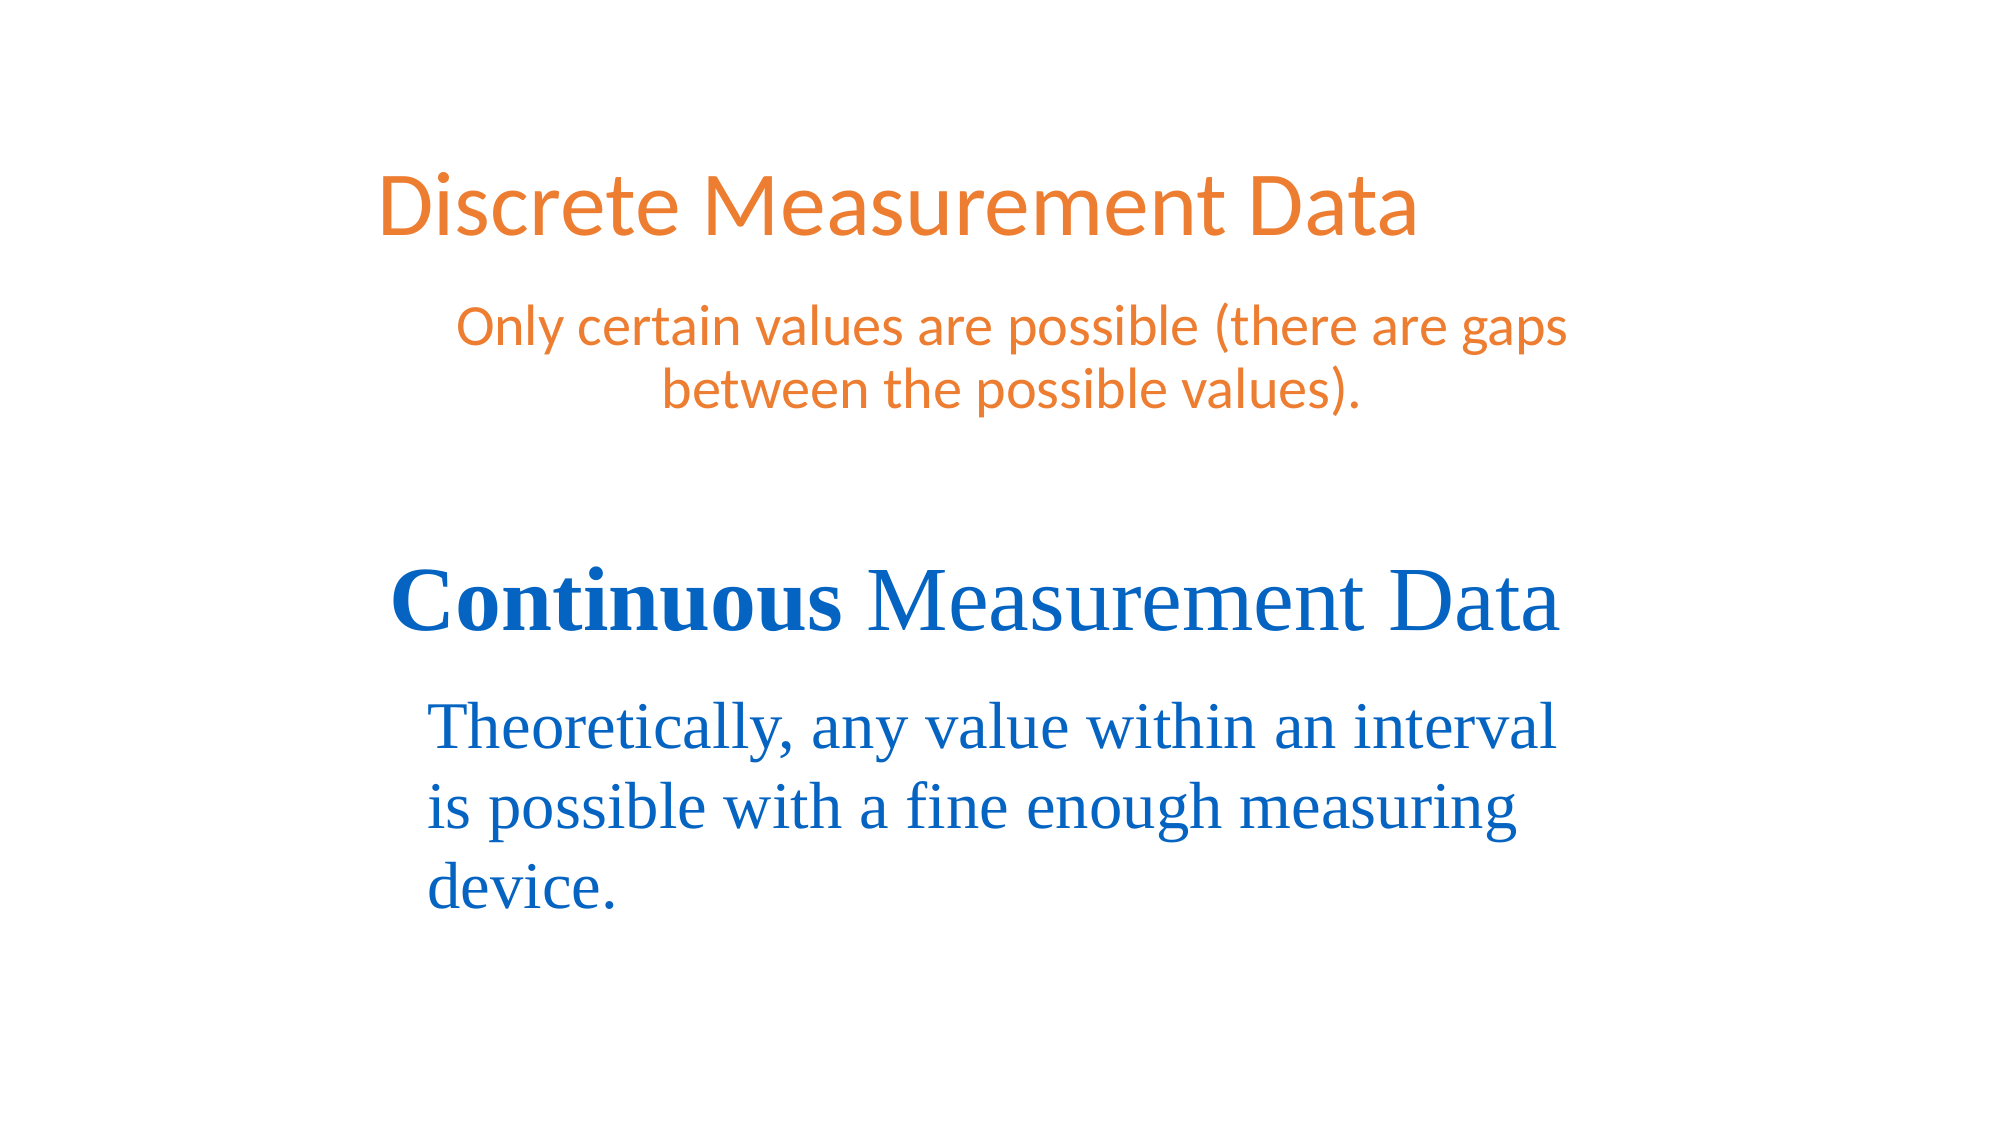

Discrete Measurement Data
Only certain values are possible (there are gaps between the possible values).
Continuous Measurement Data
Theoretically, any value within an interval is possible with a fine enough measuring device.